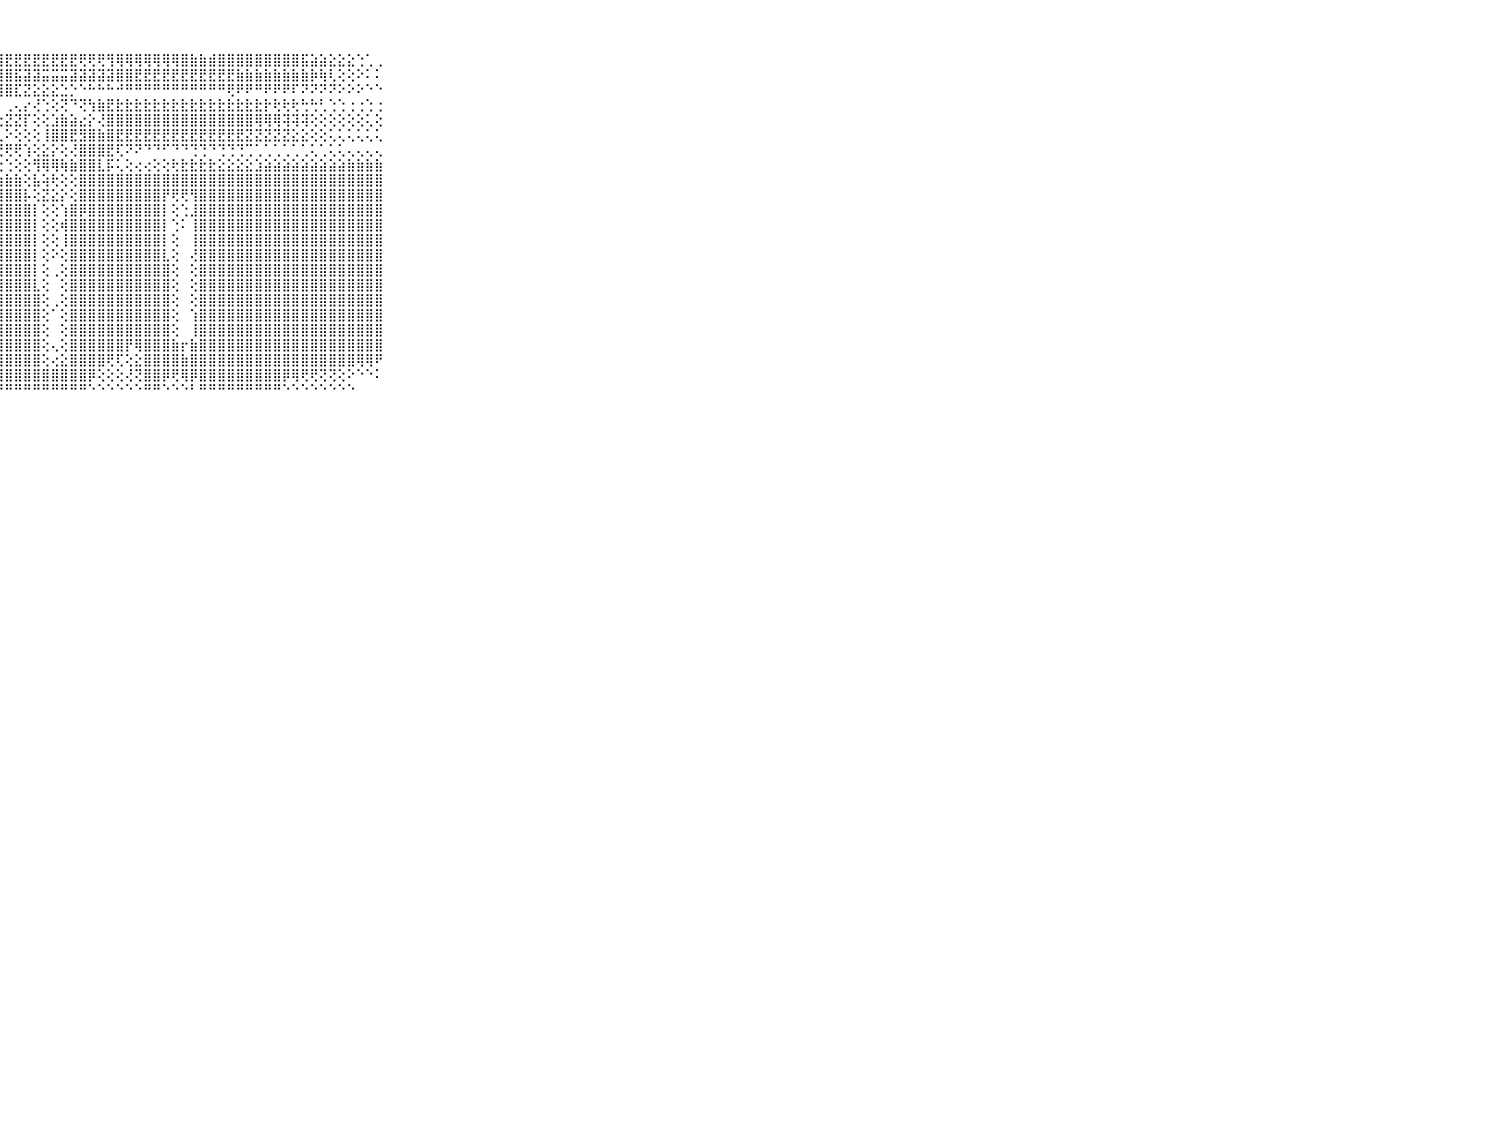

⠀⠀⠀⠀⠀⠀⠀⠀⠀⠀⠀⣟⢟⢕⢕⢕⢕⢕⣱⣾⣿⣿⣿⣿⣿⣯⣽⣿⣟⣟⣟⣟⣟⣟⣟⣟⢟⢟⢟⢻⢿⢿⢿⢿⢿⢿⢿⣿⣷⣷⣾⣿⣿⣿⣿⣿⣿⣿⣿⣿⣯⣵⣵⣕⣕⣕⢑⢁⢀⠀⠀⠀⠀⠀⠀⠀⠀⠀⠀⠀⠀
⠀⠀⠀⠀⠀⠀⠀⠀⠀⠀⠀⢿⣷⡝⢕⢕⢕⢕⣿⣿⣿⣿⣿⣾⣿⣿⣿⣿⣿⣯⣽⣽⣭⣭⣭⣽⣽⣽⣽⣽⣿⣿⣟⣟⣟⣟⣟⣟⣟⣟⣟⣟⣟⣷⣷⣷⣷⣷⣷⣷⣷⡷⢷⢇⢕⢕⠕⠅⠅⠀⠀⠀⠀⠀⠀⠀⠀⠀⠀⠀⠀
⠀⠀⠀⠀⠀⠀⠀⠀⠀⠀⠀⣷⡾⢷⣶⡶⢴⢵⢿⢯⢿⣿⣽⣿⣿⣿⣿⣿⣿⣏⣝⣕⣕⣕⣑⡑⠑⠓⠓⠓⠚⠛⠛⠛⠛⠛⠛⠛⠛⠛⠛⠛⢟⠟⠟⠛⠟⠟⠟⠏⠝⠝⠝⠝⠕⠕⠕⠑⠑⠀⠀⠀⠀⠀⠀⠀⠀⠀⠀⠀⠀
⠀⠀⠀⠀⠀⠀⠀⠀⠀⠀⠀⣿⣿⣇⣏⢻⣷⣇⢀⠁⠀⠀⠀⠀⠀⠀⠀⠀⢀⢄⡔⢜⢑⢕⢝⠙⢝⢳⣷⣟⣗⣗⣗⣗⣗⣗⣗⣗⣗⣗⣗⣗⣗⣗⣗⣗⡗⢗⢗⢗⢓⢓⢃⢑⢑⢐⢐⢑⢐⠀⠀⠀⠀⠀⠀⠀⠀⠀⠀⠀⠀
⠀⠀⠀⠀⠀⠀⠀⠀⠀⠀⠀⣿⣿⣿⣿⡇⢜⢣⡕⢕⢀⢐⢀⢀⢀⢀⣄⣕⣝⣝⡏⢕⢕⣱⣷⣵⣔⡕⢜⣿⣿⣿⣿⣿⣿⣿⣿⣿⣿⣿⣿⣿⣿⣿⣿⢿⢿⢿⢽⢽⢽⢕⢕⢕⢕⢕⢕⢅⢕⠀⠀⠀⠀⠀⠀⠀⠀⠀⠀⠀⠀
⠀⠀⠀⠀⠀⠀⠀⠀⠀⠀⠀⣿⣿⣿⣿⣿⣕⣸⢱⡕⢳⡕⢕⢕⢗⢗⢗⢇⠕⢕⢕⢕⢸⣿⣿⣟⣻⣿⣷⣿⣟⣟⣟⣟⣟⣟⣟⣟⣟⣟⣟⣟⣟⣟⣝⣝⣝⣝⣝⣕⣕⢕⢕⢅⢅⢅⢅⢅⢅⠀⠀⠀⠀⠀⠀⠀⠀⠀⠀⠀⠀
⠀⠀⠀⠀⠀⠀⠀⠀⠀⠀⠀⣿⣿⣿⣿⣿⣿⣿⣿⣾⣾⢿⢿⢟⢟⢟⢇⢝⢟⢟⢱⢕⣕⡕⢕⢜⣿⣿⣿⣟⢏⠝⠝⠙⠙⠋⠙⠙⢙⢙⠙⢙⢙⢙⢉⢁⢁⢁⢁⢁⢁⢅⢁⢅⢅⢄⢄⢄⢄⠀⠀⠀⠀⠀⠀⠀⠀⠀⠀⠀⠀
⠀⠀⠀⠀⠀⠀⠀⠀⠀⠀⠀⣿⣿⣿⣿⣿⣿⣿⣿⣿⣾⣇⢕⢣⢔⢄⢀⢐⢑⢕⢕⢻⢿⢿⢷⣷⣿⣿⣇⡯⢅⢕⢔⢔⢕⢕⢗⣗⣗⣗⣗⣕⣕⣕⣕⣱⣵⣵⣵⣵⣵⣵⣵⣵⣵⣷⣷⣷⣷⠀⠀⠀⠀⠀⠀⠀⠀⠀⠀⠀⠀
⠀⠀⠀⠀⠀⠀⠀⠀⠀⠀⠀⣿⣿⣿⣿⣿⣿⣿⣿⣿⣿⣿⣧⣵⣵⣵⣵⣵⣷⣷⢕⣧⢵⢗⢕⢕⣿⣿⣿⣿⣿⣿⣿⣿⣿⣿⣿⣿⣿⣿⣿⣿⣿⣿⣿⣿⣿⣿⣿⣿⣿⣿⣿⣿⣿⣿⣿⣿⣿⠀⠀⠀⠀⠀⠀⠀⠀⠀⠀⠀⠀
⠀⠀⠀⠀⠀⠀⠀⠀⠀⠀⠀⣿⣿⣿⣿⣿⣿⣿⣿⣿⣿⣿⣿⣿⣿⣿⣿⣿⣿⣿⡧⢕⣝⣕⡕⢕⣿⣿⣿⣿⣿⣿⣿⣿⣿⡟⢟⢟⢻⣿⣿⣿⣿⣿⣿⣿⣿⣿⣿⣿⣿⣿⣿⣿⣿⣿⣿⣿⣿⠀⠀⠀⠀⠀⠀⠀⠀⠀⠀⠀⠀
⠀⠀⠀⠀⠀⠀⠀⠀⠀⠀⠀⣿⣿⣿⣿⣿⣿⣿⣿⣿⣿⣿⣿⣿⣿⣿⣿⣿⣿⣿⣿⡇⢕⢕⢱⣿⡿⣿⣿⣿⣿⣿⣿⣿⣿⡇⢕⢑⣸⣿⣿⣿⣿⣿⣿⣿⣿⣿⣿⣿⣿⣿⣿⣿⣿⣿⣿⣿⣿⠀⠀⠀⠀⠀⠀⠀⠀⠀⠀⠀⠀
⠀⠀⠀⠀⠀⠀⠀⠀⠀⠀⠀⣿⣿⣿⣿⣿⣿⣿⣿⣿⣿⣿⣿⣿⣿⣿⣿⣿⣿⣿⣿⡇⢕⢕⢾⣿⣿⣿⣿⣿⣿⣿⣿⣿⣿⡇⢑⠅⢸⣿⣿⣿⣿⣿⣿⣿⣿⣿⣿⣿⣿⣿⣿⣿⣿⣿⣿⣿⣿⠀⠀⠀⠀⠀⠀⠀⠀⠀⠀⠀⠀
⠀⠀⠀⠀⠀⠀⠀⠀⠀⠀⠀⣿⣿⣿⣿⣿⣿⣿⣿⣿⣿⣿⣿⣿⣿⣿⣿⣿⣿⣿⣿⡇⢕⢕⢸⣿⣿⣿⣿⣿⣿⣿⣿⣿⣿⡇⢕⠀⢸⣿⣿⣿⣿⣿⣿⣿⣿⣿⣿⣿⣿⣿⣿⣿⣿⣿⣿⣿⣿⠀⠀⠀⠀⠀⠀⠀⠀⠀⠀⠀⠀
⠀⠀⠀⠀⠀⠀⠀⠀⠀⠀⠀⣿⣿⣿⣿⣿⣿⣿⣿⣿⣿⣿⣿⣿⣿⣿⣿⣿⣿⣿⣿⡇⢕⠕⢕⣿⣿⣿⣿⣿⣿⣿⣿⣿⣿⣇⢕⠀⢜⣿⣿⣿⣿⣿⣿⣿⣿⣿⣿⣿⣿⣿⣿⣿⣿⣿⣿⣿⣿⠀⠀⠀⠀⠀⠀⠀⠀⠀⠀⠀⠀
⠀⠀⠀⠀⠀⠀⠀⠀⠀⠀⠀⣿⣿⣿⣿⣿⣿⣿⣿⣿⣿⣿⣿⣿⣿⣿⣿⣿⣿⣿⣿⡇⢕⢀⢕⣿⣿⣿⣿⣿⣿⣿⣿⣿⣿⣿⢕⠀⢕⣿⣿⣿⣿⣿⣿⣿⣿⣿⣿⣿⣿⣿⣿⣿⣿⣿⣿⣿⣿⠀⠀⠀⠀⠀⠀⠀⠀⠀⠀⠀⠀
⠀⠀⠀⠀⠀⠀⠀⠀⠀⠀⠀⣿⣿⣿⣿⣿⣿⣿⣿⣿⣿⣿⣿⣿⣿⣿⣿⣿⣿⣿⣿⣇⢕⠀⢕⣿⣿⣿⣿⣿⣿⣿⣿⣿⣿⣿⢕⠀⢕⣿⣿⣿⣿⣿⣿⣿⣿⣿⣿⣿⣿⣿⣿⣿⣿⣿⣿⣿⣿⠀⠀⠀⠀⠀⠀⠀⠀⠀⠀⠀⠀
⠀⠀⠀⠀⠀⠀⠀⠀⠀⠀⠀⣿⣿⣿⣿⣿⣿⣿⣿⣿⣿⣿⣿⣿⣿⣿⣿⣿⣿⣿⣿⣿⢕⢀⢕⣿⣿⣿⣿⣿⣿⣿⣿⣿⣿⣿⢕⠀⢕⣿⣿⣿⣿⣿⣿⣿⣿⣿⣿⣿⣿⣿⣿⣿⣿⣿⣿⣿⣿⠀⠀⠀⠀⠀⠀⠀⠀⠀⠀⠀⠀
⠀⠀⠀⠀⠀⠀⠀⠀⠀⠀⠀⣿⣿⣿⣿⣿⣿⣿⣿⣿⣿⣿⣿⣿⣿⣿⣿⣿⣿⣿⣿⣿⢕⠁⢕⣿⣿⣿⣿⣿⣿⣿⣿⣿⣿⣿⢕⠀⢱⣿⣿⣿⣿⣿⣿⣿⣿⣿⣿⣿⣿⣿⣿⣿⣿⣿⣿⣿⣿⠀⠀⠀⠀⠀⠀⠀⠀⠀⠀⠀⠀
⠀⠀⠀⠀⠀⠀⠀⠀⠀⠀⠀⣿⣿⣿⣿⣿⣿⣿⣿⣿⣿⣿⣿⣿⣿⣿⣿⣿⣿⣿⣿⣿⢕⠀⢕⣿⣿⣿⣿⣿⣿⣿⣿⣿⣿⣿⢕⠀⢸⣿⣿⣿⣿⣿⣿⣿⣿⣿⣿⣿⣿⣿⣿⣿⣿⣿⣿⣿⣿⠀⠀⠀⠀⠀⠀⠀⠀⠀⠀⠀⠀
⠀⠀⠀⠀⠀⠀⠀⠀⠀⠀⠀⣿⣿⣿⣿⣿⣿⣿⣿⣿⣿⣿⣿⣿⣿⣿⣿⣿⣿⣿⣿⣿⢕⢄⢕⣿⣿⣿⣿⣿⣿⡟⢿⣿⣿⣿⣷⡖⣷⣿⣿⣿⣿⣿⣿⣿⣿⣿⣿⣿⣿⣿⣿⣿⣿⣿⣿⣿⣿⠀⠀⠀⠀⠀⠀⠀⠀⠀⠀⠀⠀
⠀⠀⠀⠀⠀⠀⠀⠀⠀⠀⠀⣿⣿⣿⣿⣿⣿⣿⣿⣿⣿⣿⣿⣿⣿⣿⣿⣿⣿⣿⣿⣿⢕⢔⣕⣿⣿⣿⣿⢟⢏⢕⣕⣿⣿⣿⣿⣷⣿⣿⣿⣿⣿⣿⣿⣿⣿⣿⣿⣿⣿⣿⣿⣿⣿⣿⢿⢿⠟⠀⠀⠀⠀⠀⠀⠀⠀⠀⠀⠀⠀
⠀⠀⠀⠀⠀⠀⠀⠀⠀⠀⠀⣿⣿⣿⣿⣿⣿⣿⣿⣿⣿⣿⣿⣿⣿⣿⣿⣿⣿⣿⣿⣿⣿⣿⣿⣿⣿⡿⢕⢕⢕⢜⢝⣿⣿⡿⢟⢿⡿⣿⣿⣿⣿⣿⣿⣿⣿⣿⡿⢿⢟⢟⢝⢝⢕⠕⠑⠑⠅⠀⠀⠀⠀⠀⠀⠀⠀⠀⠀⠀⠀
⠀⠀⠀⠀⠀⠀⠀⠀⠀⠀⠀⠛⠛⠛⠛⠛⠛⠛⠛⠛⠛⠛⠛⠛⠛⠛⠛⠛⠛⠛⠛⠛⠛⠛⠛⠛⠛⠑⠑⠑⠑⠑⠑⠛⠛⠑⠑⠑⠃⠛⠛⠛⠛⠛⠛⠛⠛⠛⠑⠑⠑⠑⠑⠑⠑⠑⠀⠀⠀⠀⠀⠀⠀⠀⠀⠀⠀⠀⠀⠀⠀